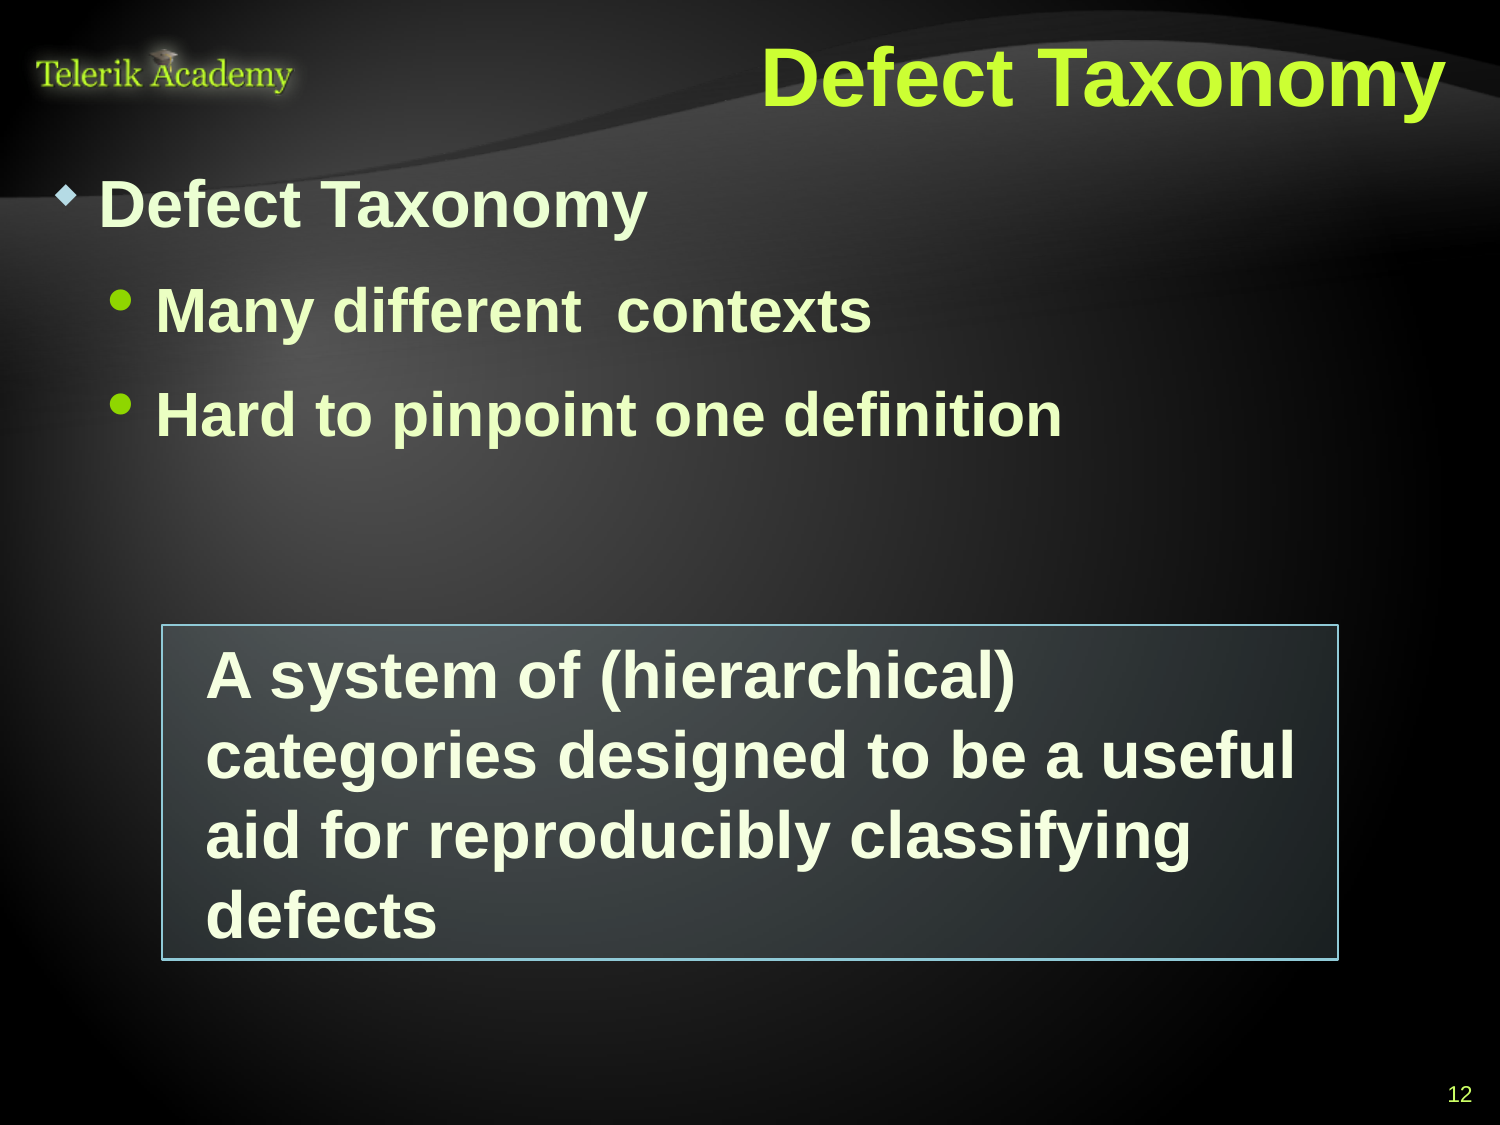

# Defect Taxonomy
Defect Taxonomy
Many different  contexts
Hard to pinpoint one definition
A system of (hierarchical) categories designed to be a useful aid for reproducibly classifying defects
12